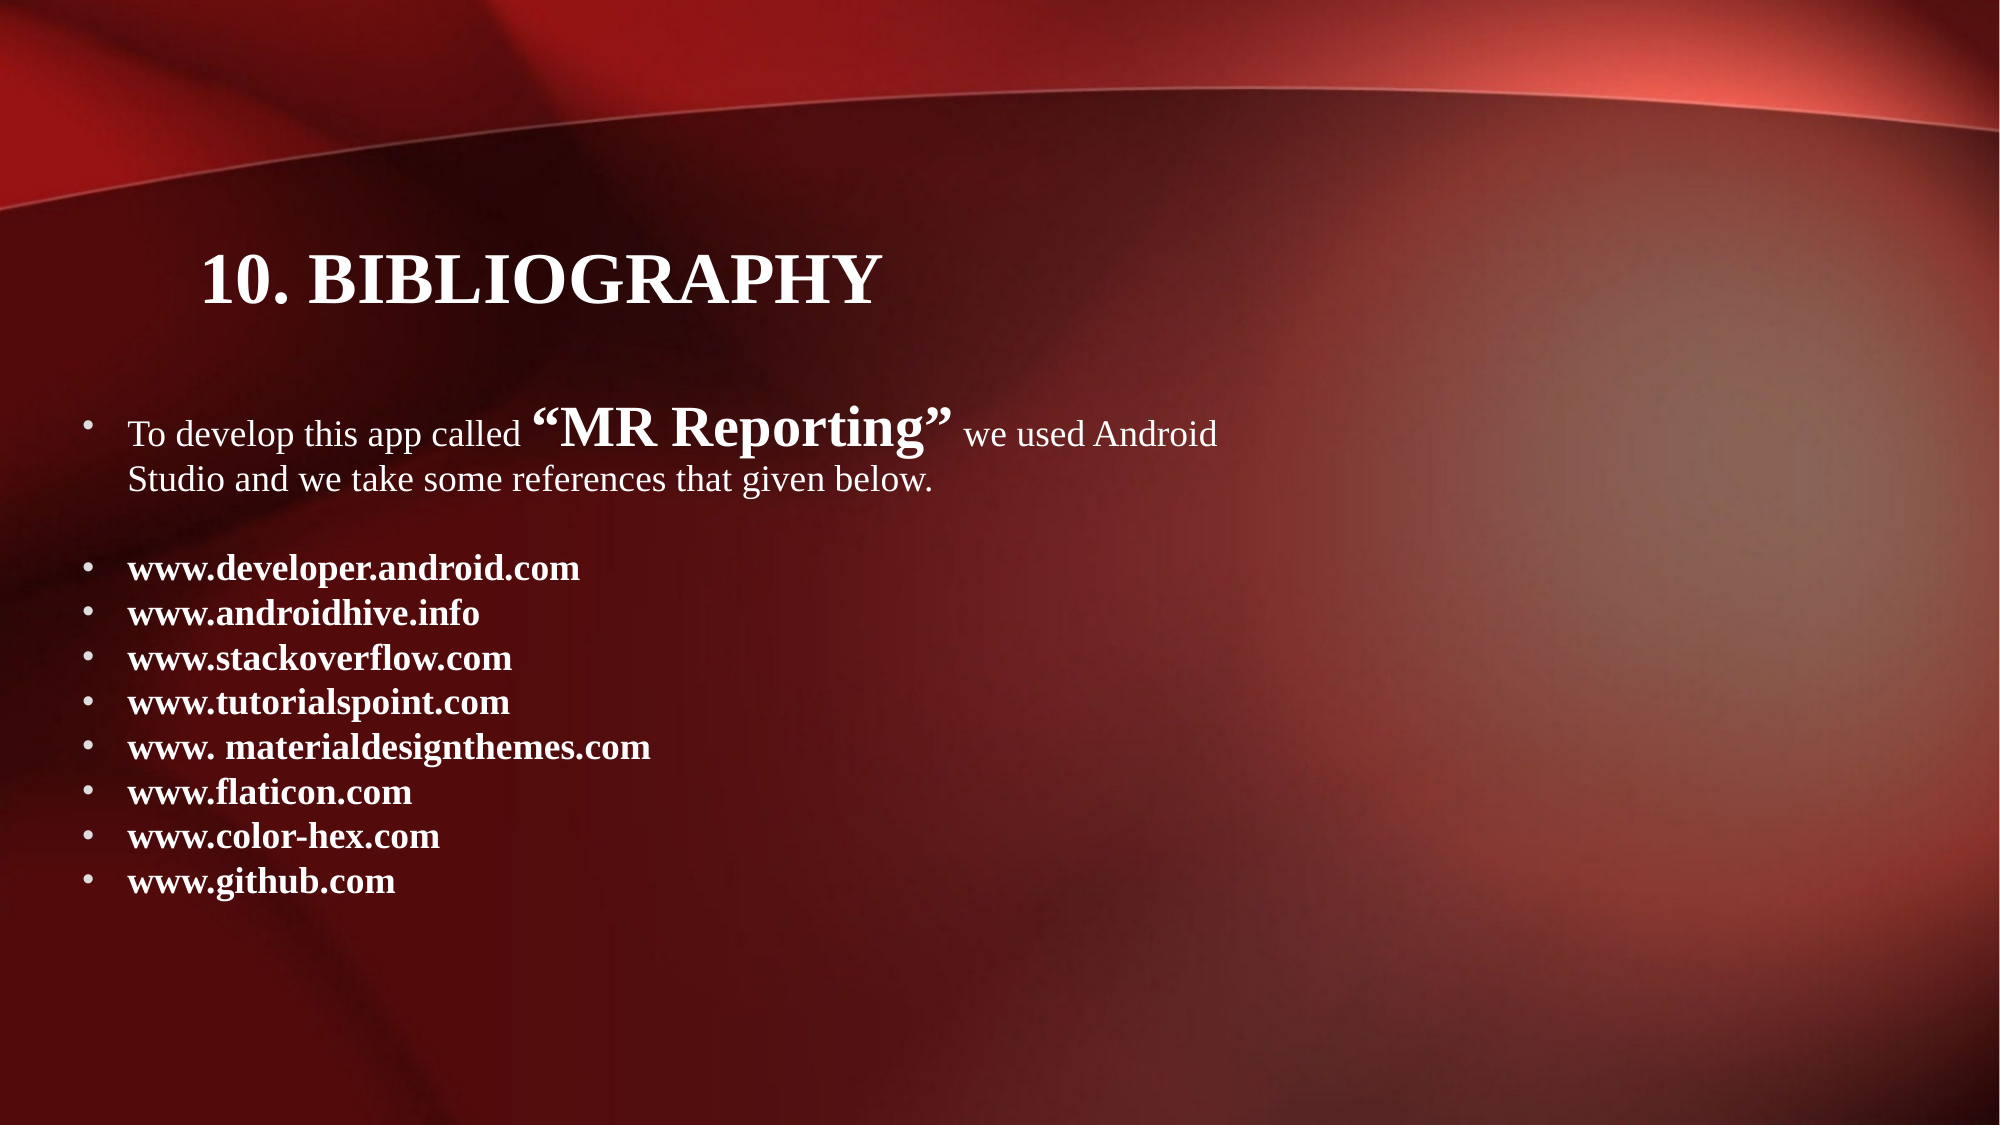

# 10. Bibliography
To develop this app called “MR Reporting” we used Android Studio and we take some references that given below.

www.developer.android.com
www.androidhive.info
www.stackoverflow.com
www.tutorialspoint.com
www. materialdesignthemes.com
www.flaticon.com
www.color-hex.com
www.github.com